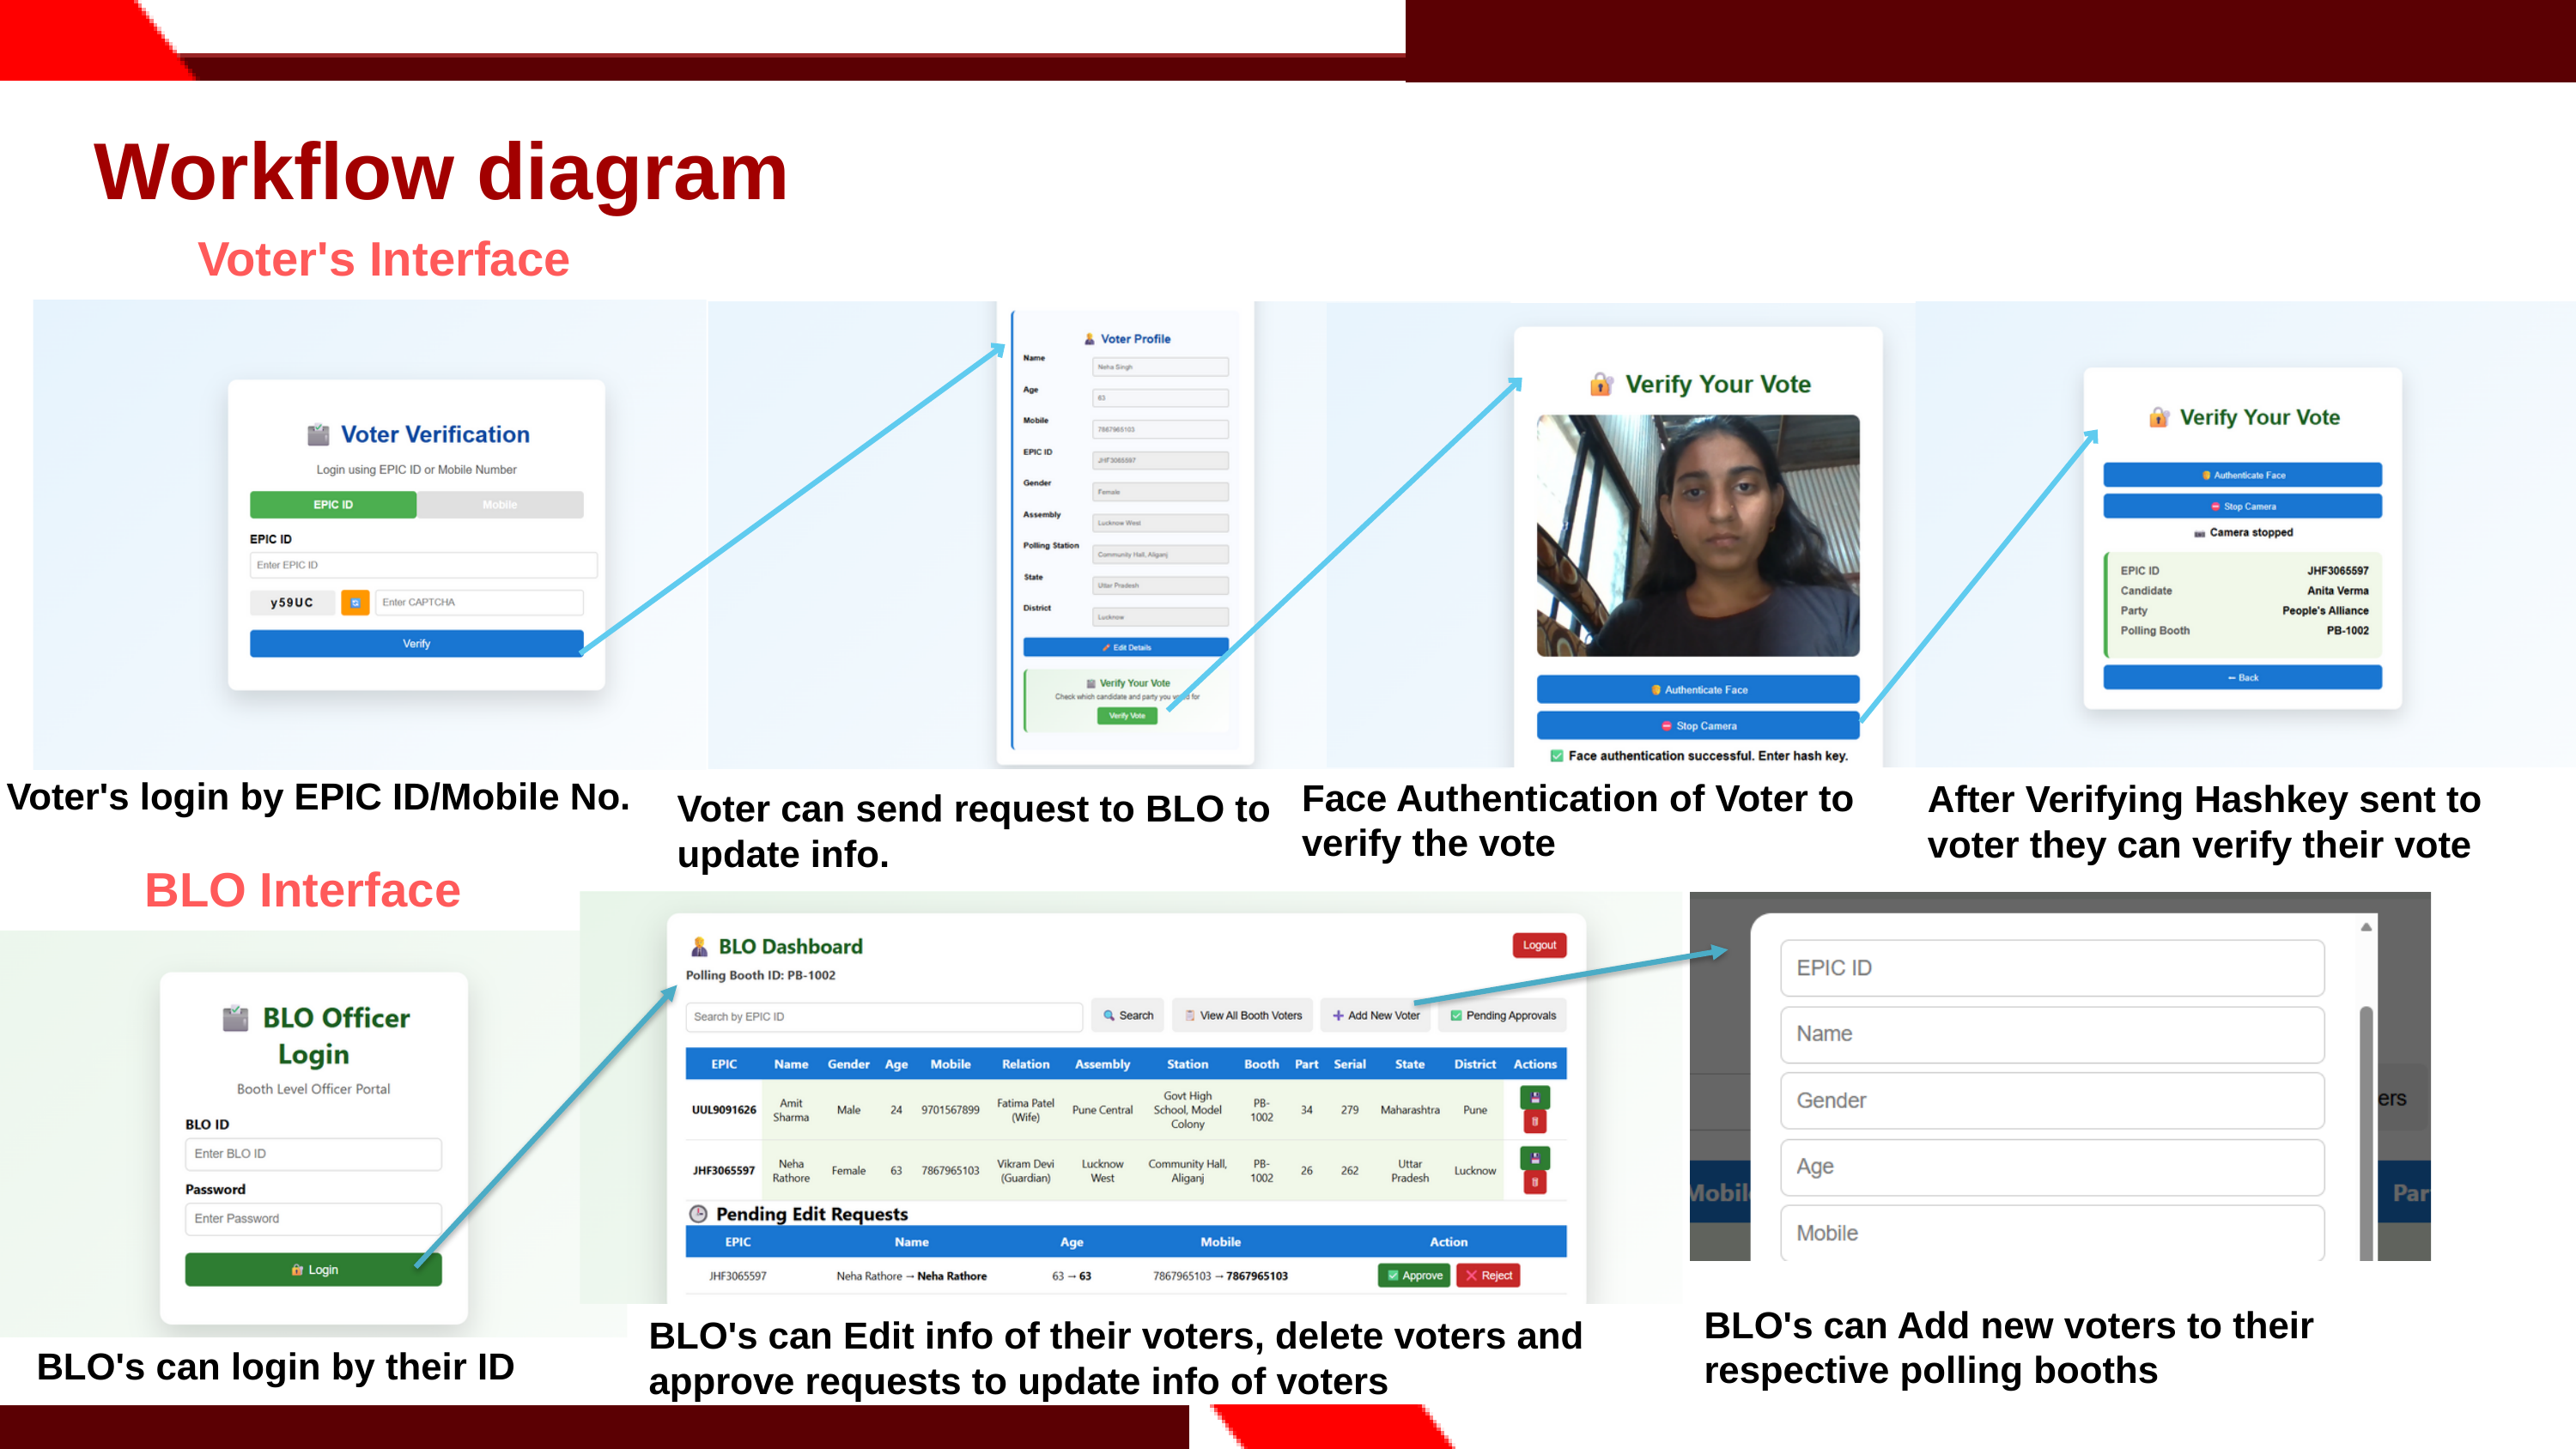

Workflow diagram
Voter's Interface

Voter's login by EPIC ID/Mobile No.
Face Authentication of Voter to verify the vote
After Verifying Hashkey sent to voter they can verify their vote
Voter can send request to BLO to update info.
BLO Interface

BLO's can Add new voters to their respective polling booths
BLO's can Edit info of their voters, delete voters and approve requests to update info of voters
BLO's can login by their ID